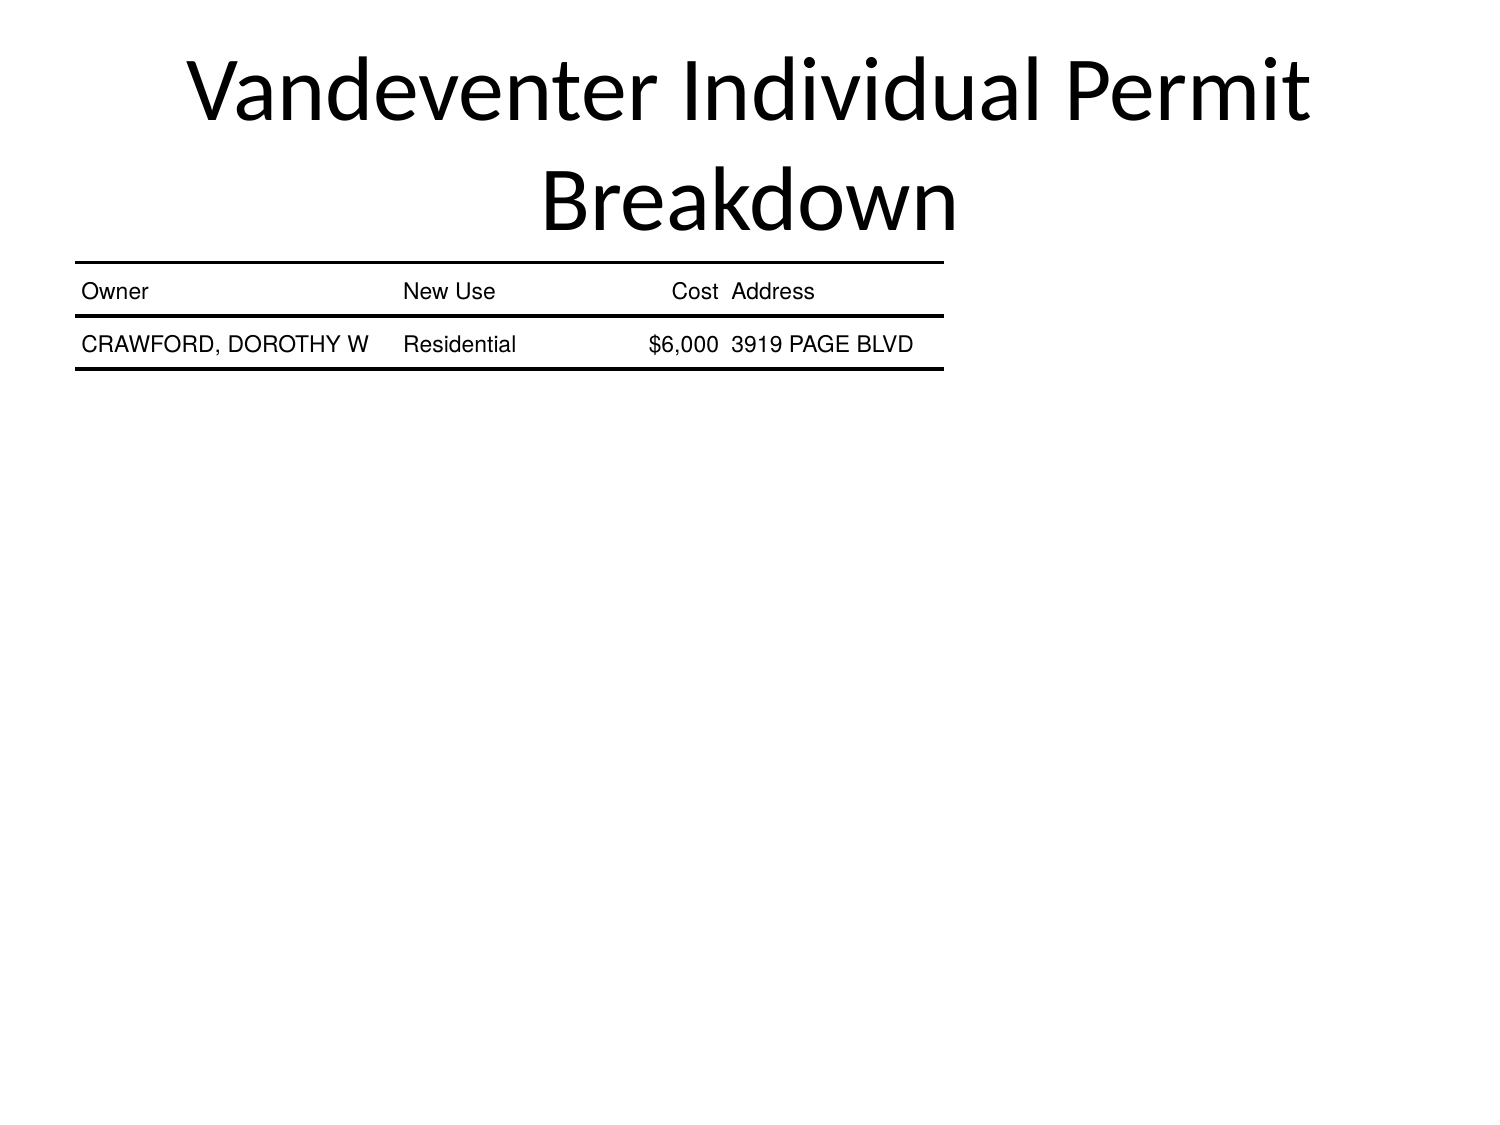

# Vandeventer Individual Permit Breakdown
| Owner | New Use | Cost | Address |
| --- | --- | --- | --- |
| CRAWFORD, DOROTHY W | Residential | $6,000 | 3919 PAGE BLVD |